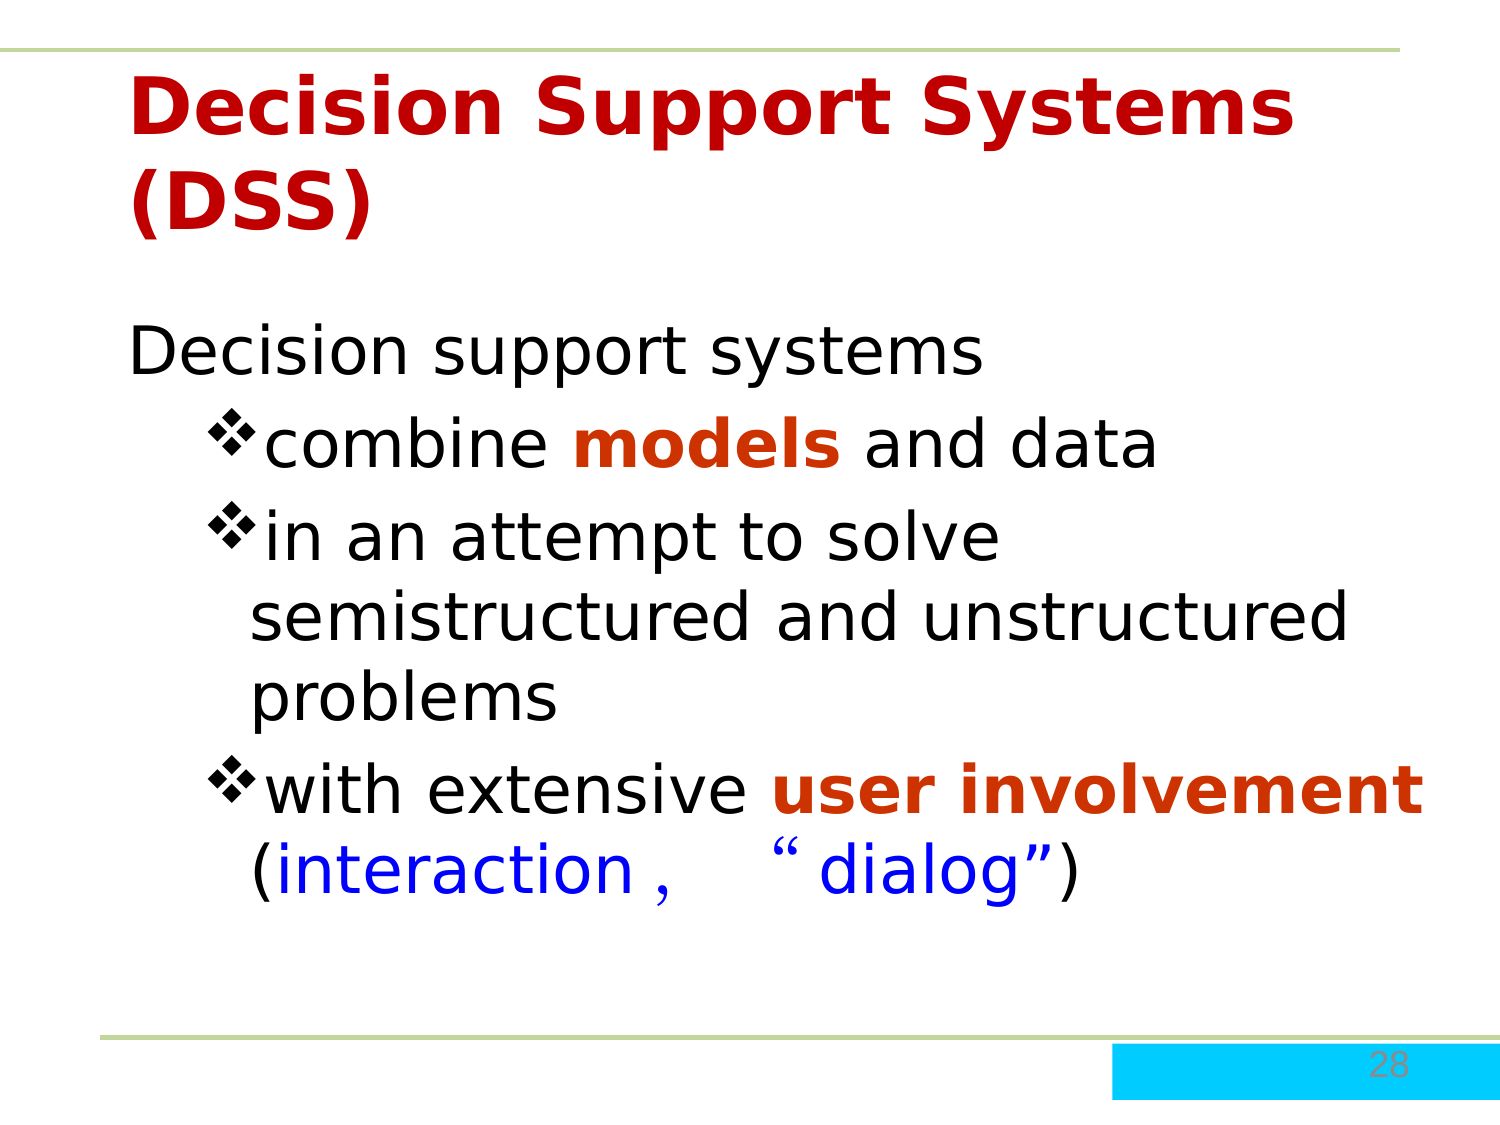

# Decision Support Systems (DSS)
Decision support systems
combine models and data
in an attempt to solve semistructured and unstructured problems
with extensive user involvement (interaction， “dialog”)

28